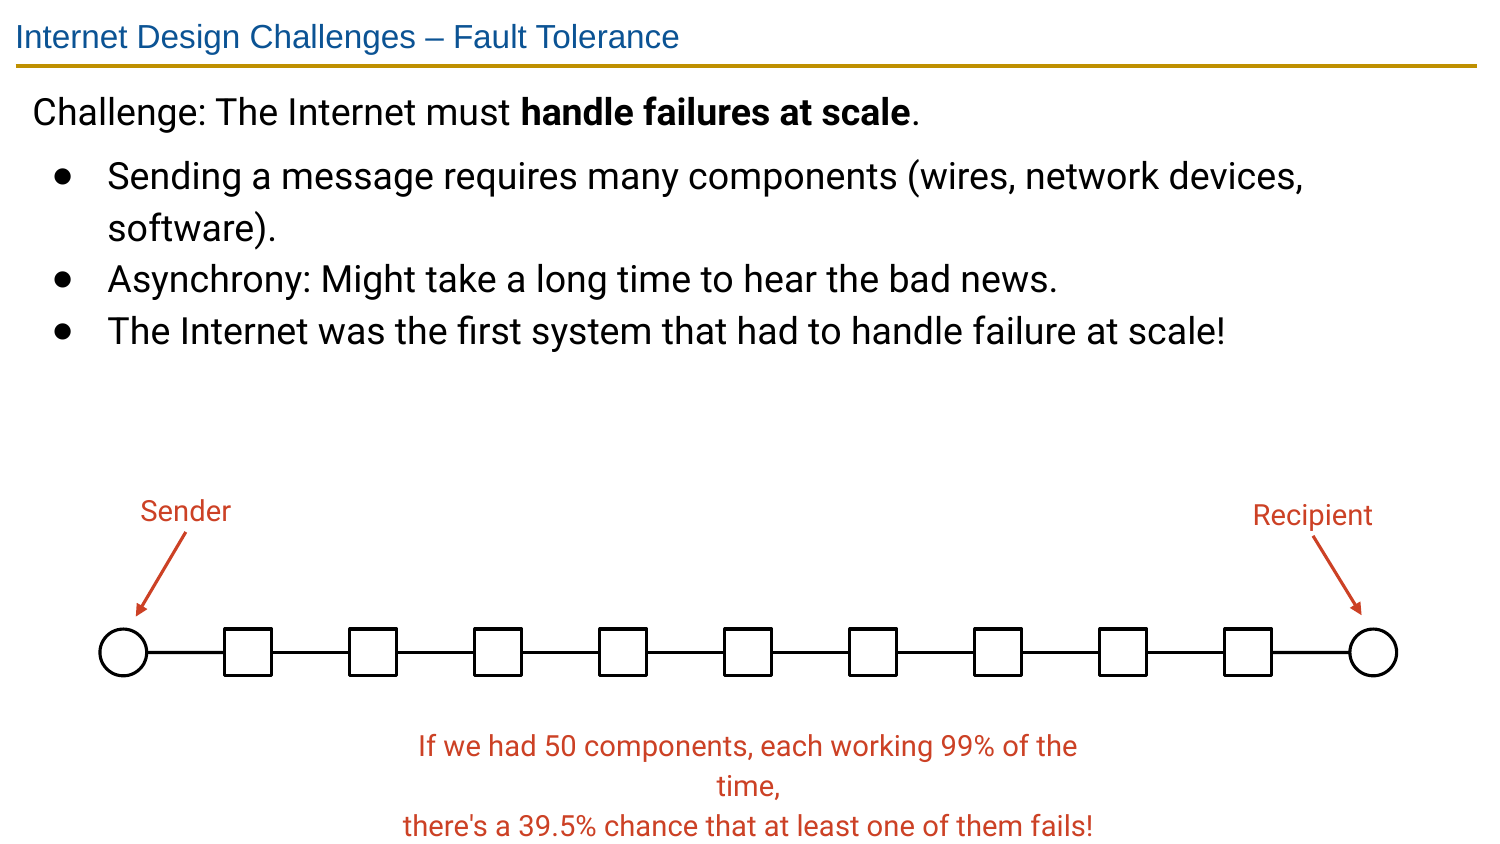

# Internet Design Challenges – Fault Tolerance
Challenge: The Internet must handle failures at scale.
Sending a message requires many components (wires, network devices, software).
Asynchrony: Might take a long time to hear the bad news.
The Internet was the first system that had to handle failure at scale!
Sender
Recipient

If we had 50 components, each working 99% of the time,
there's a 39.5% chance that at least one of them fails!